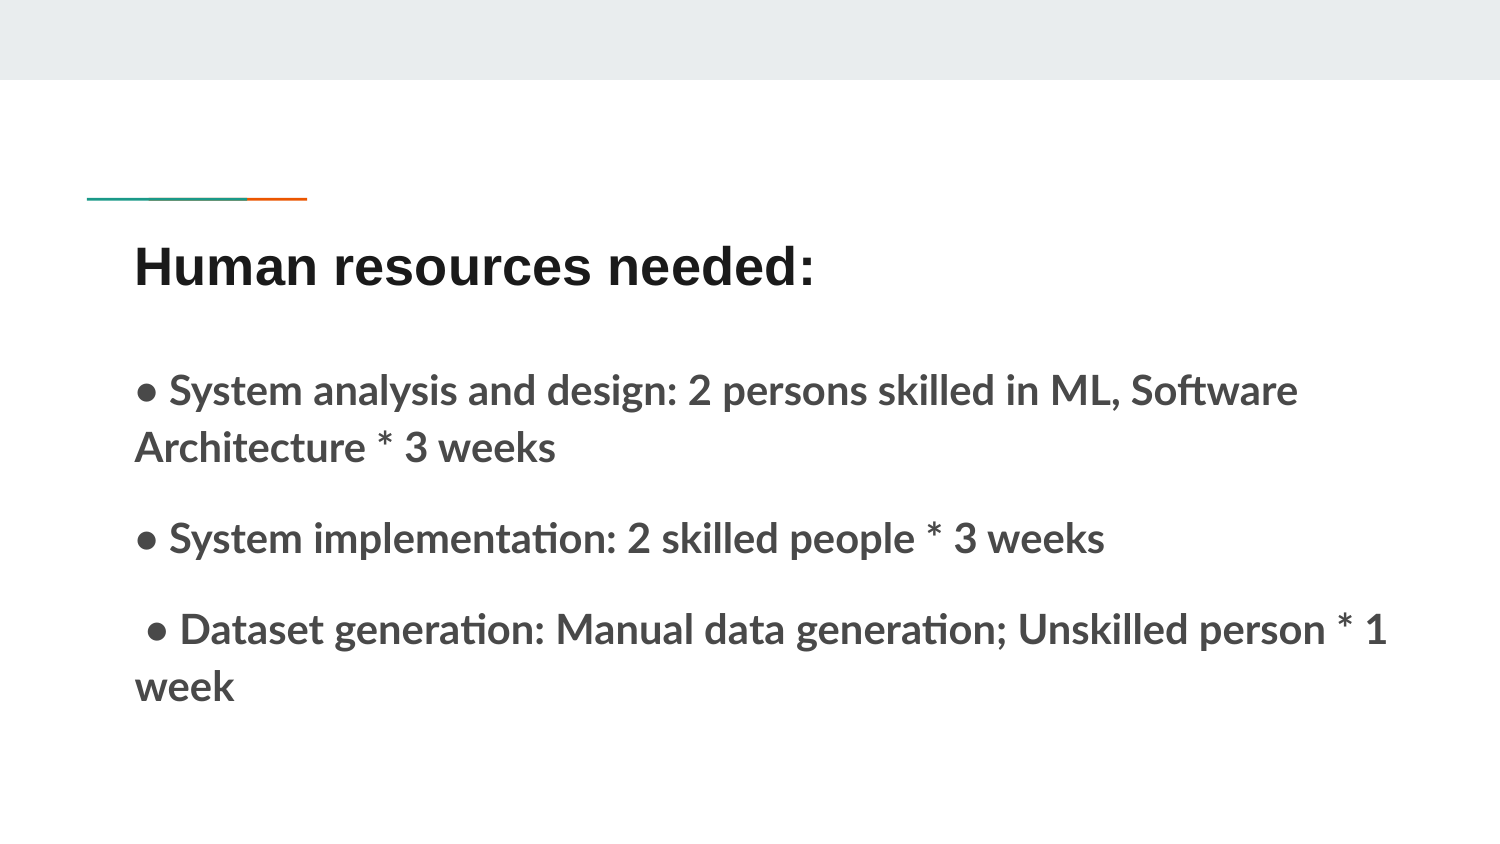

# Human resources needed:
• System analysis and design: 2 persons skilled in ML, Software Architecture * 3 weeks
• System implementation: 2 skilled people * 3 weeks
 • Dataset generation: Manual data generation; Unskilled person * 1 week